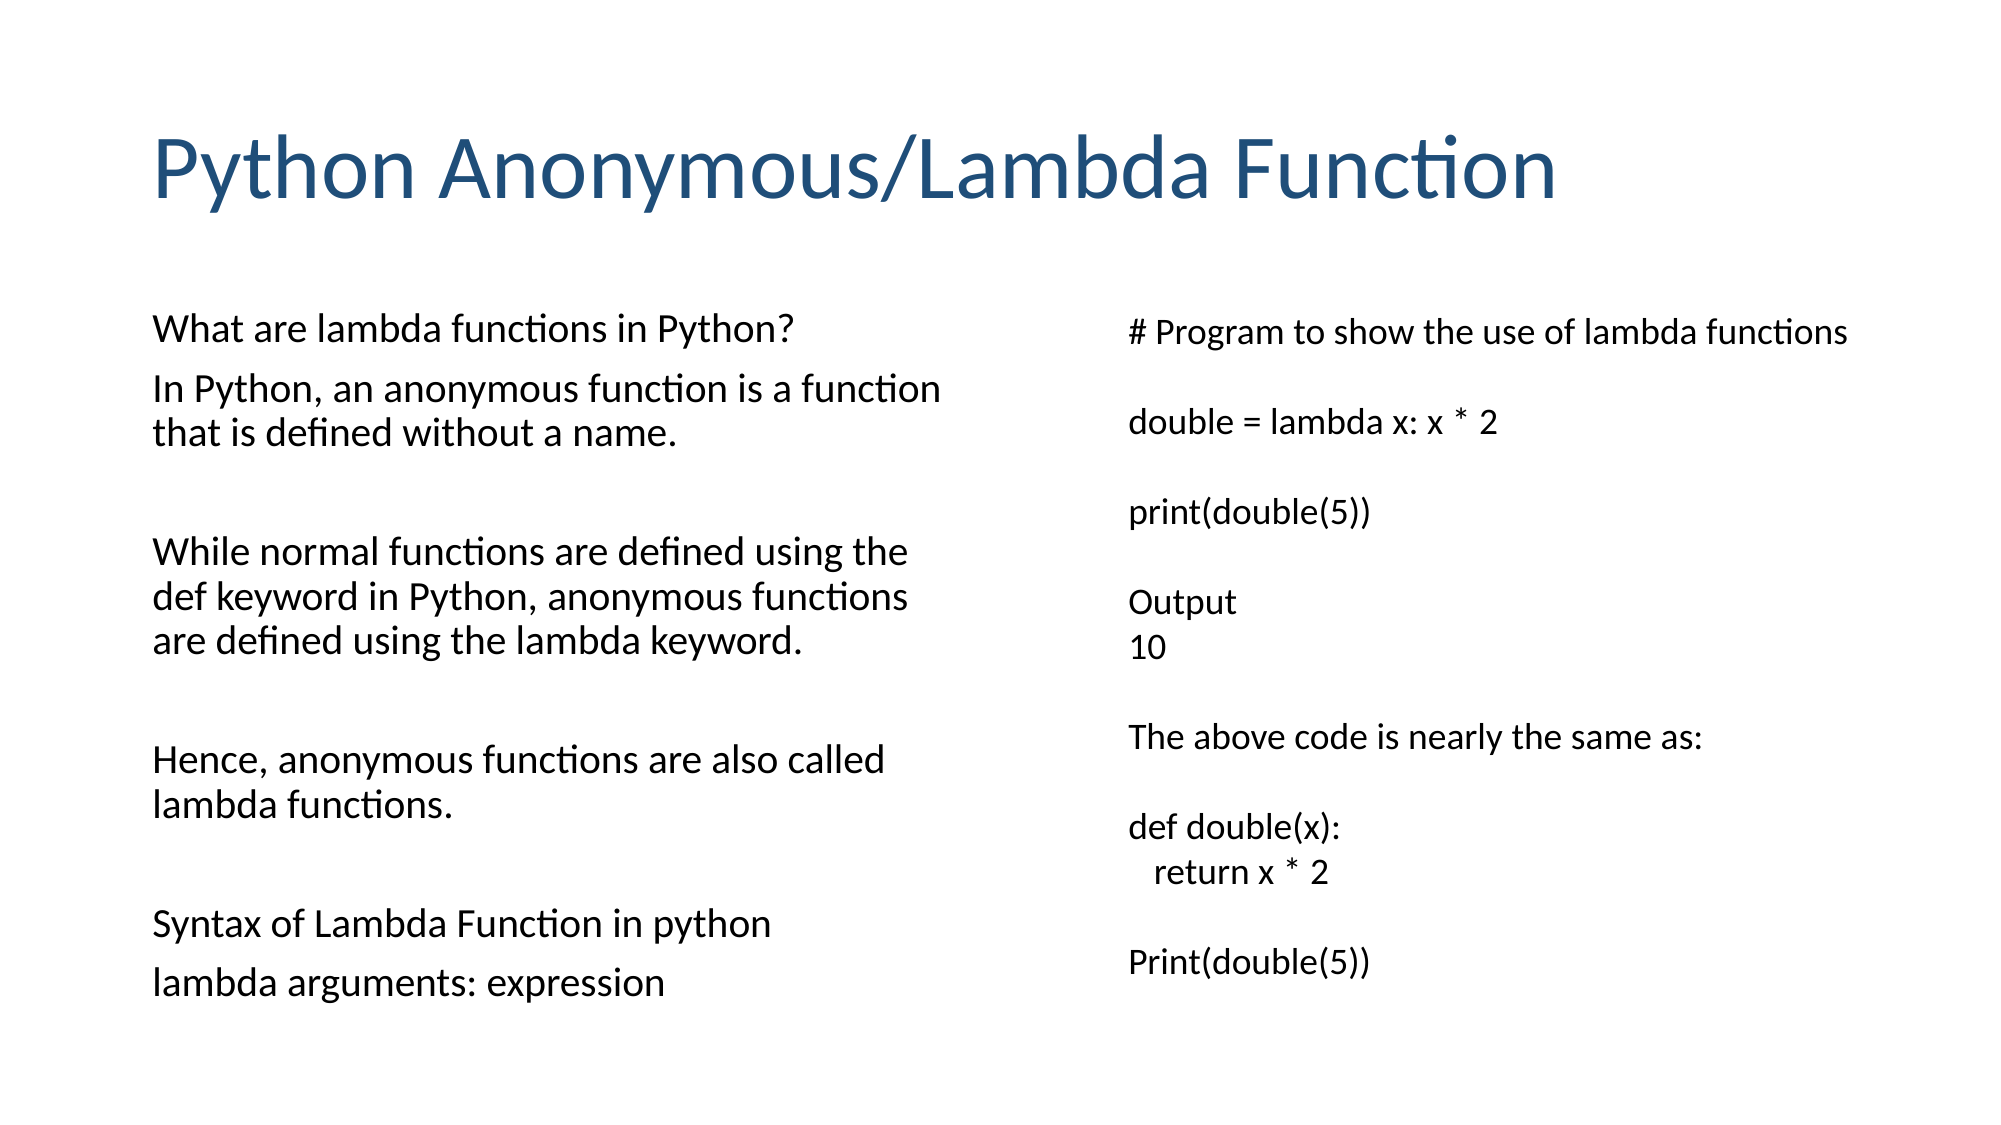

# Python Anonymous/Lambda Function
What are lambda functions in Python?
In Python, an anonymous function is a function that is defined without a name.

While normal functions are defined using the def keyword in Python, anonymous functions are defined using the lambda keyword.

Hence, anonymous functions are also called lambda functions.

Syntax of Lambda Function in python
lambda arguments: expression

# Program to show the use of lambda functions

double = lambda x: x * 2

print(double(5))

Output
10

The above code is nearly the same as:

def double(x):
   return x * 2

Print(double(5))